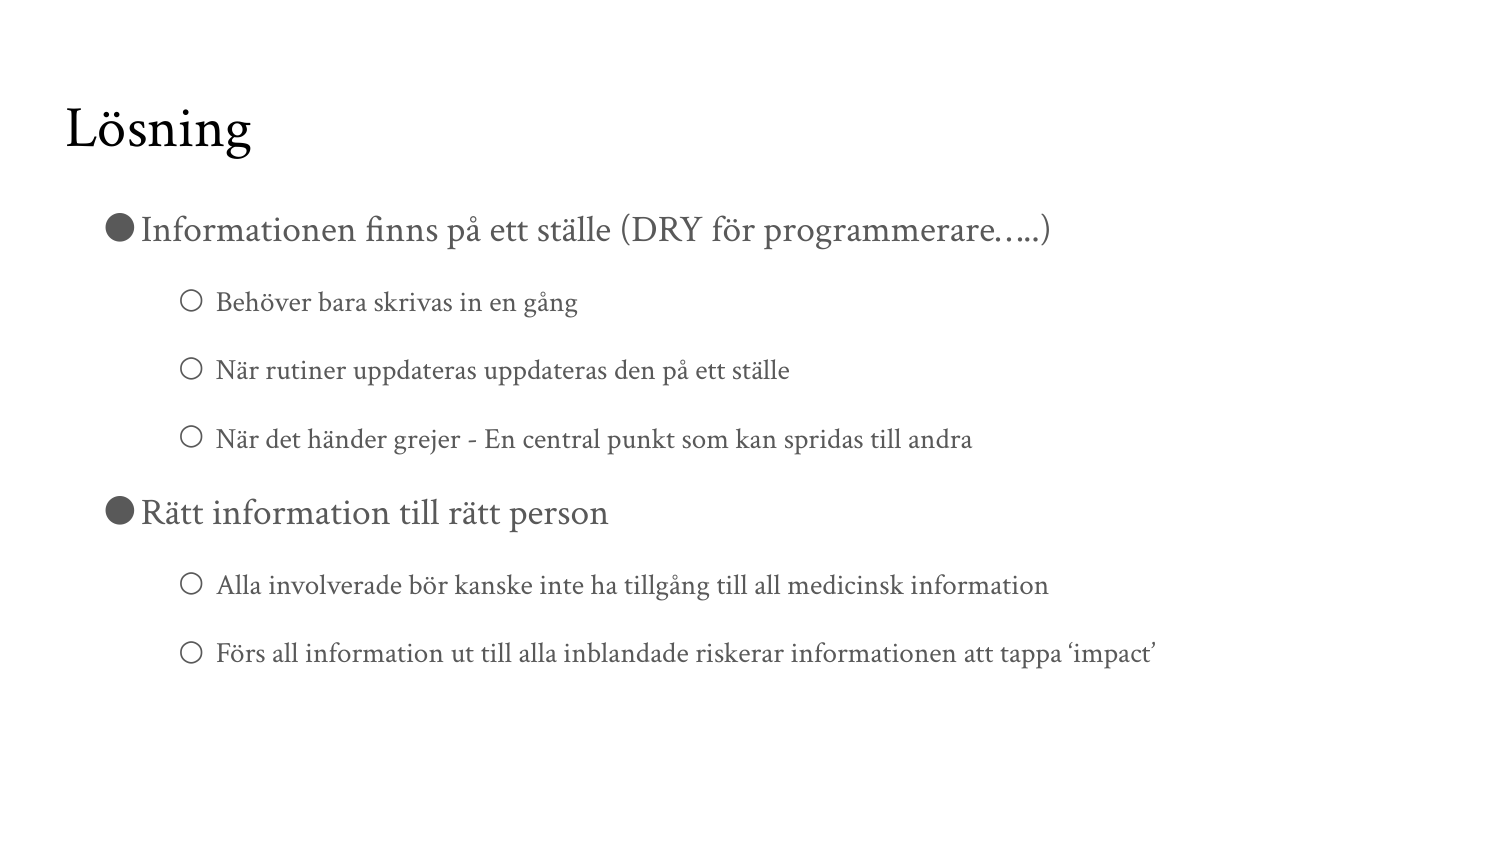

Lösning
Informationen finns på ett ställe (DRY för programmerare…..)
Behöver bara skrivas in en gång
När rutiner uppdateras uppdateras den på ett ställe
När det händer grejer - En central punkt som kan spridas till andra
Rätt information till rätt person
Alla involverade bör kanske inte ha tillgång till all medicinsk information
Förs all information ut till alla inblandade riskerar informationen att tappa ‘impact’